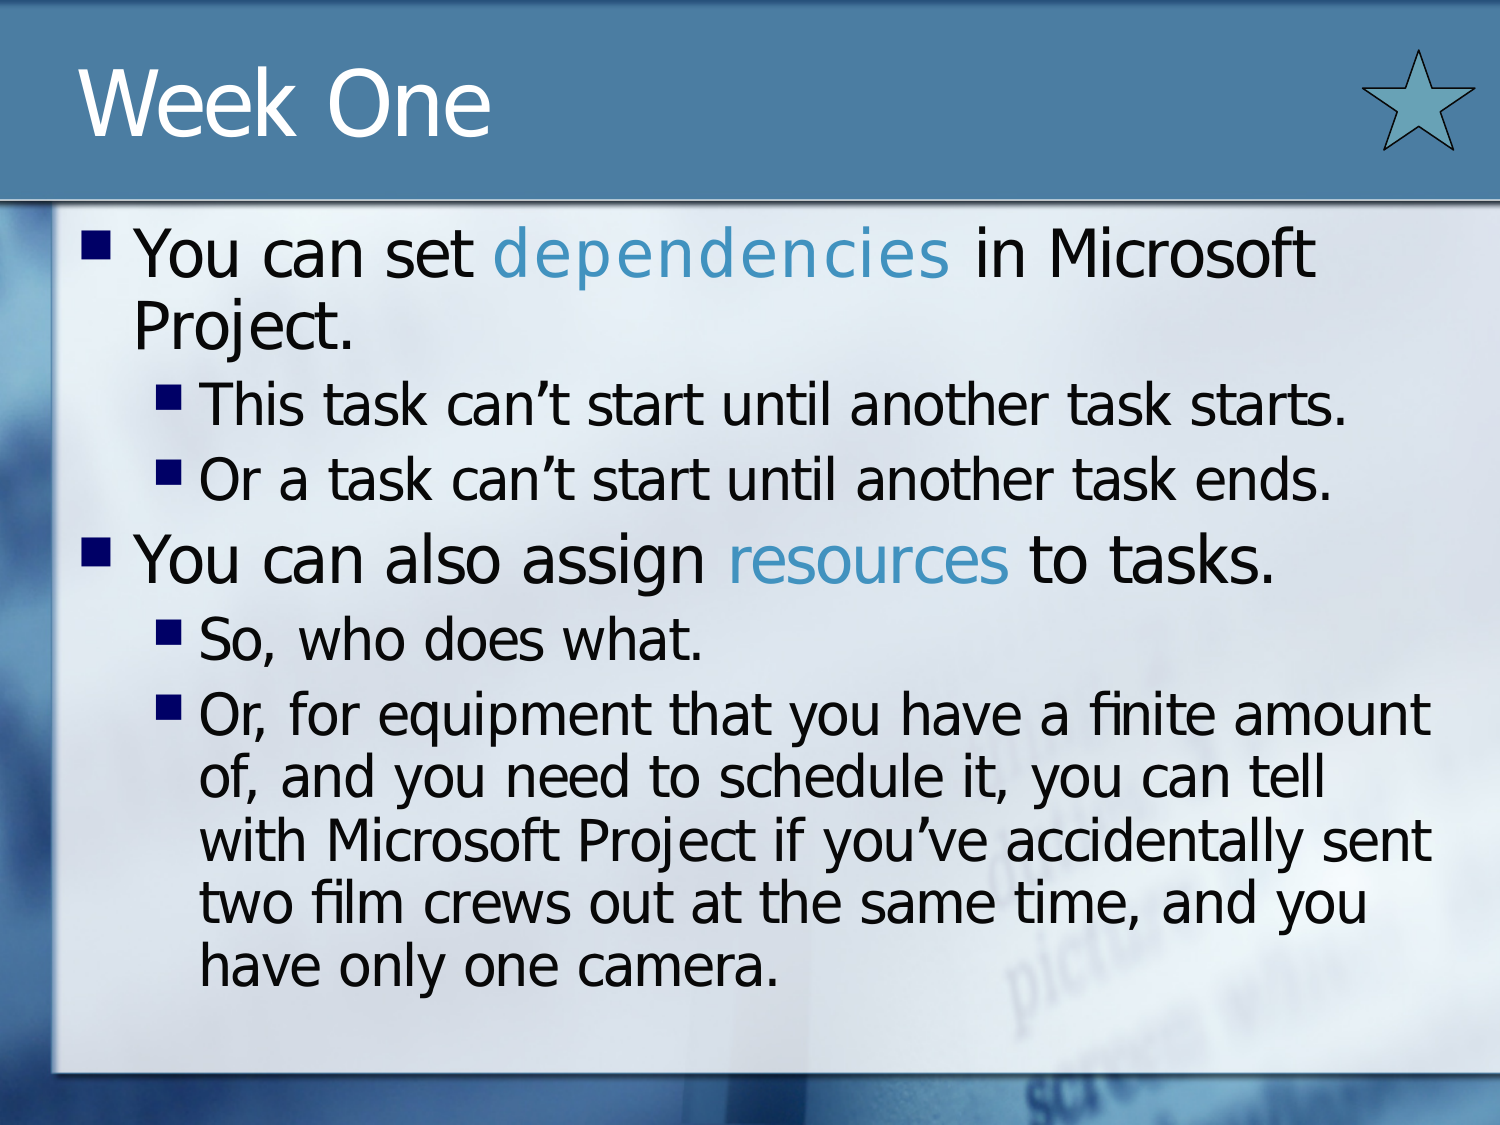

# Week One

You can set dependencies in Microsoft Project.
This task can’t start until another task starts.
Or a task can’t start until another task ends.
You can also assign resources to tasks.
So, who does what.
Or, for equipment that you have a finite amount of, and you need to schedule it, you can tell with Microsoft Project if you’ve accidentally sent two film crews out at the same time, and you have only one camera.